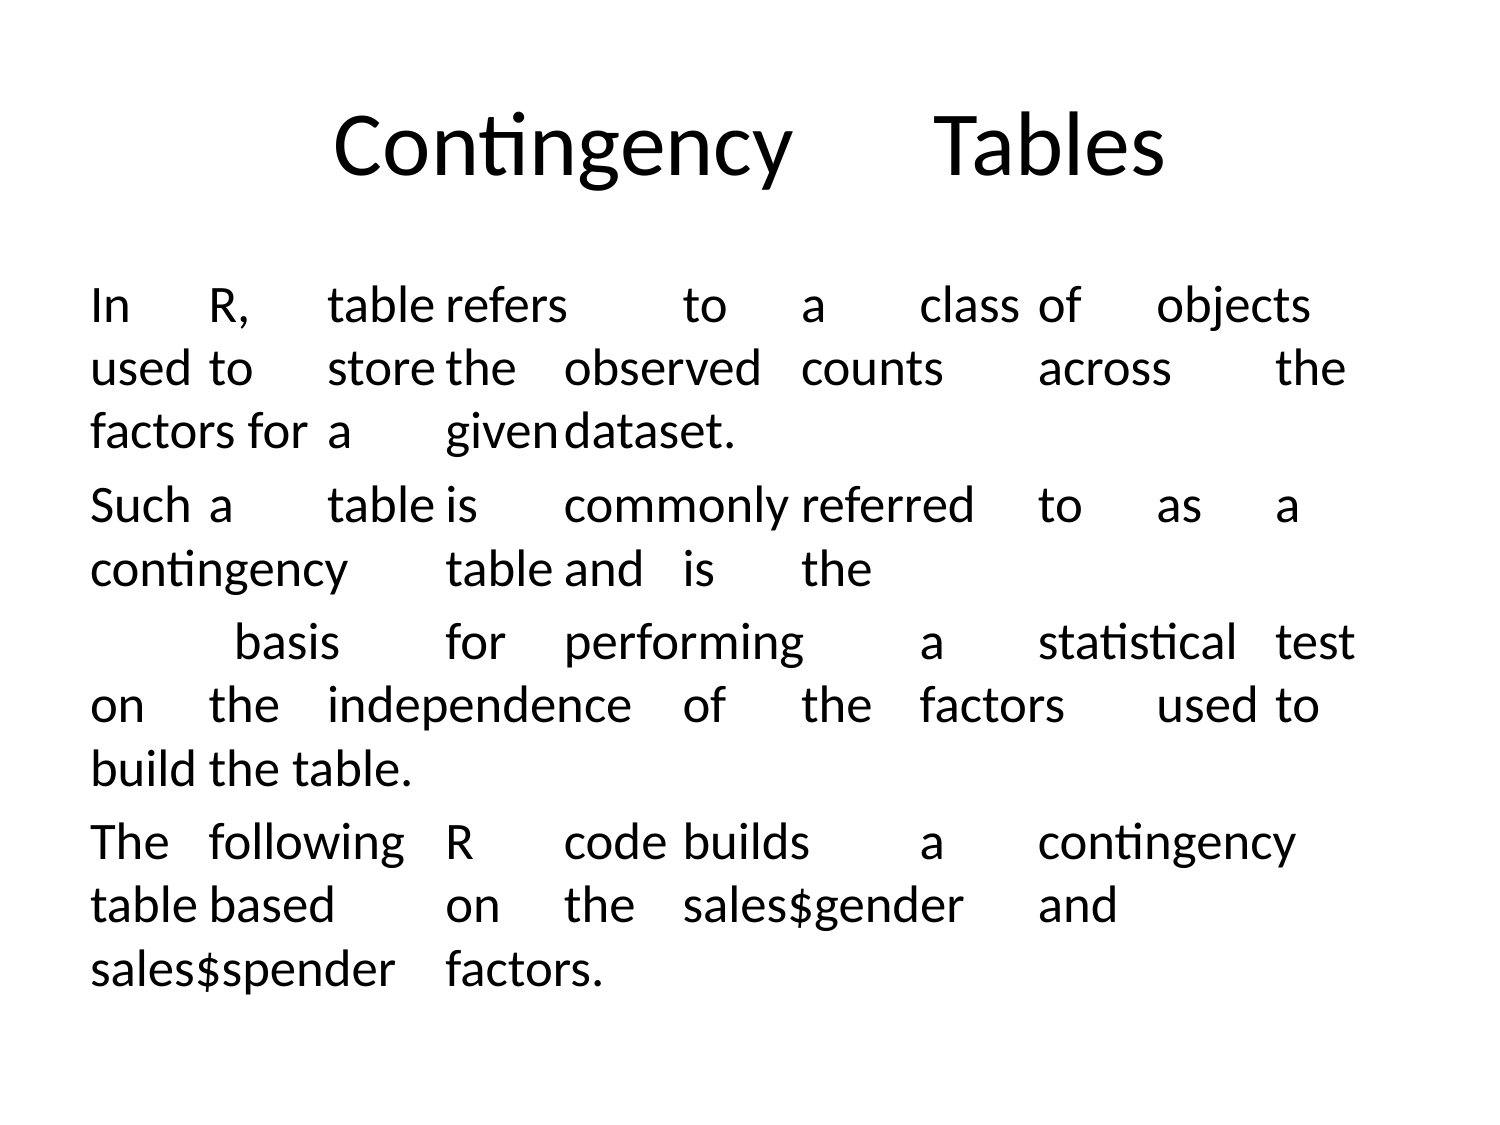

# Contingency	Tables
In	R,	table	refers	to	a	class	of	objects	used	to	store	the	observed	counts	across	the	factors for	a	given	dataset.
Such	a	table	is	commonly	referred	to	as	a	contingency	table	and	is	the
            basis	for	performing	a	statistical	test	on	the	independence	of	the	factors	used	to	build	the table.
The	following	R	code	builds	a	contingency	table	based	on	the	sales$gender	and sales$spender	factors.